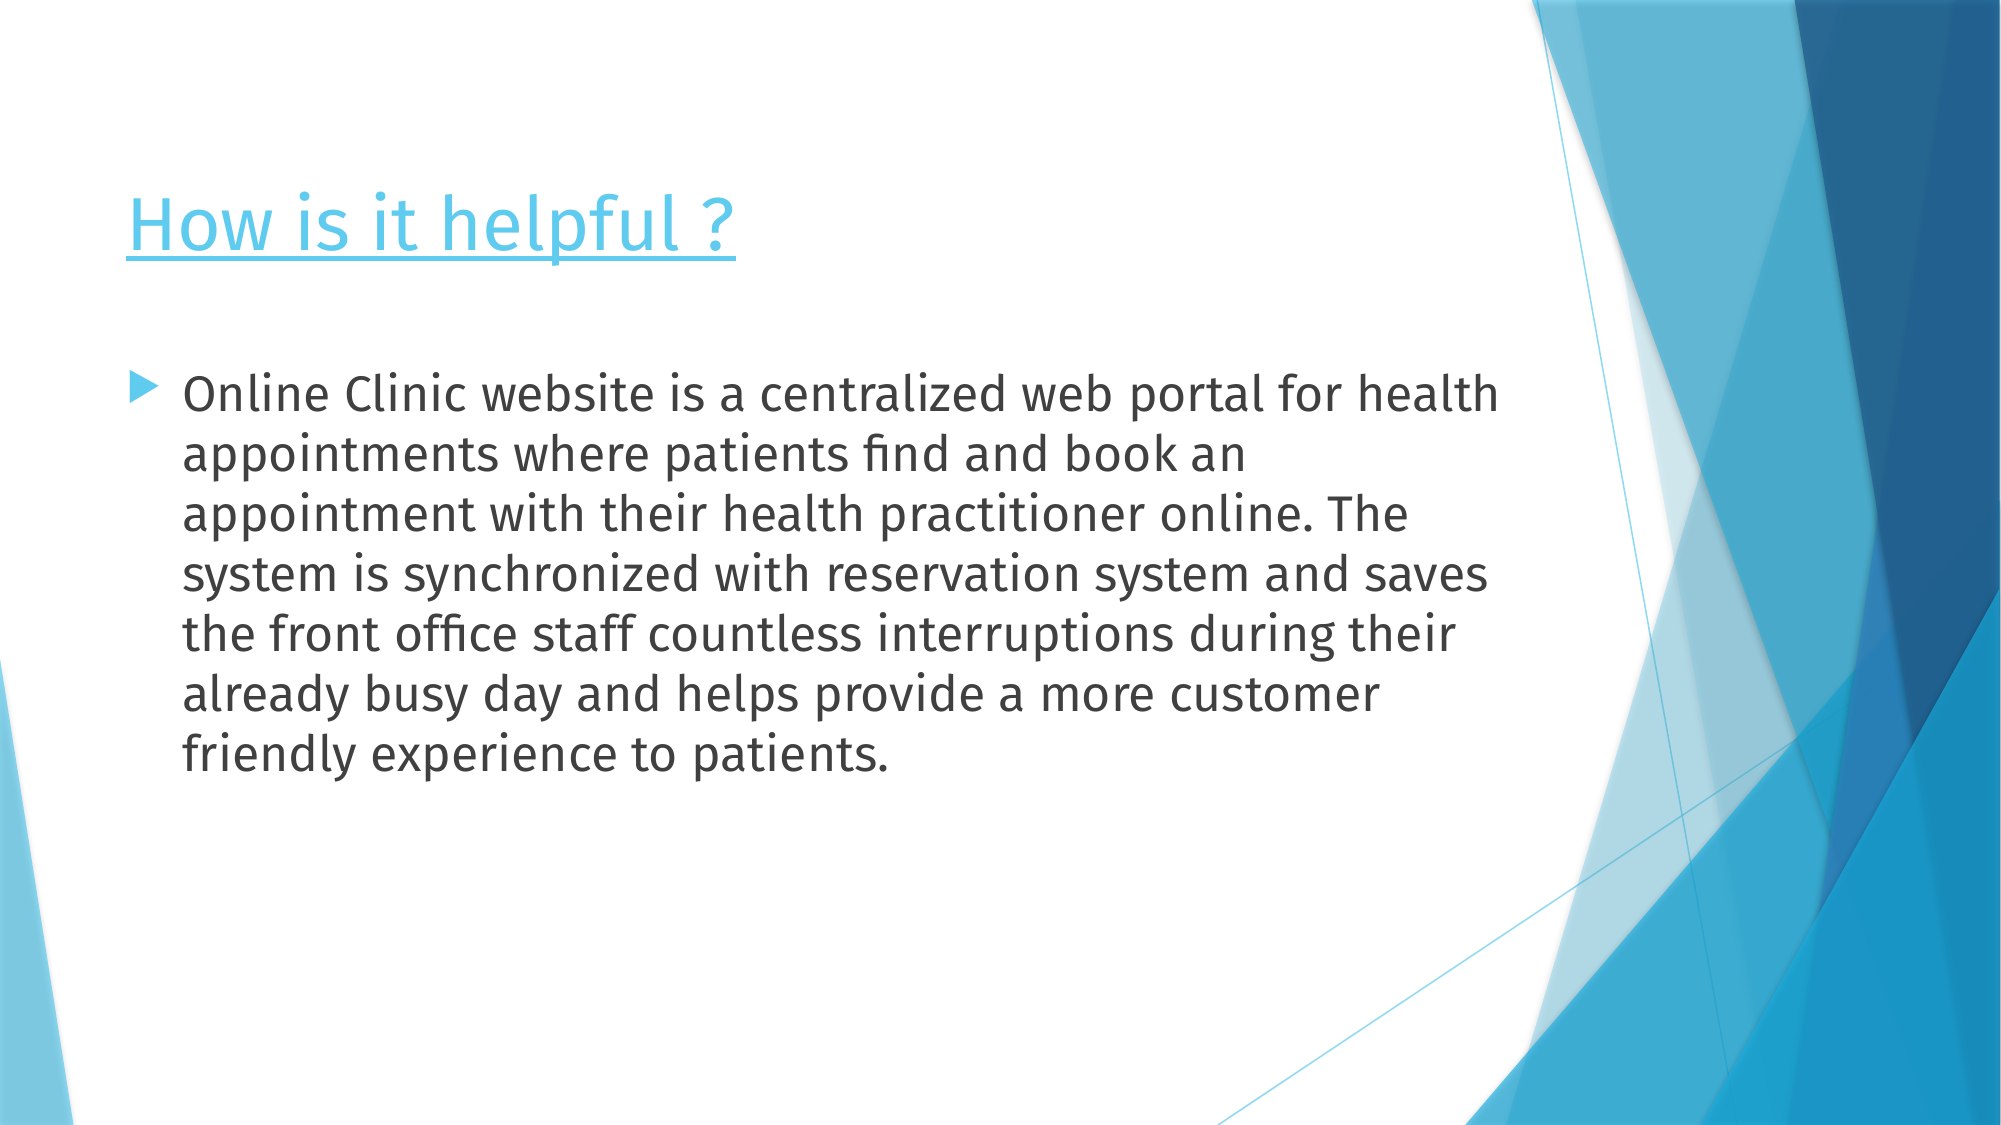

# How is it helpful ?
Online Clinic website is a centralized web portal for health appointments where patients find and book an appointment with their health practitioner online. The system is synchronized with reservation system and saves the front office staff countless interruptions during their already busy day and helps provide a more customer friendly experience to patients.